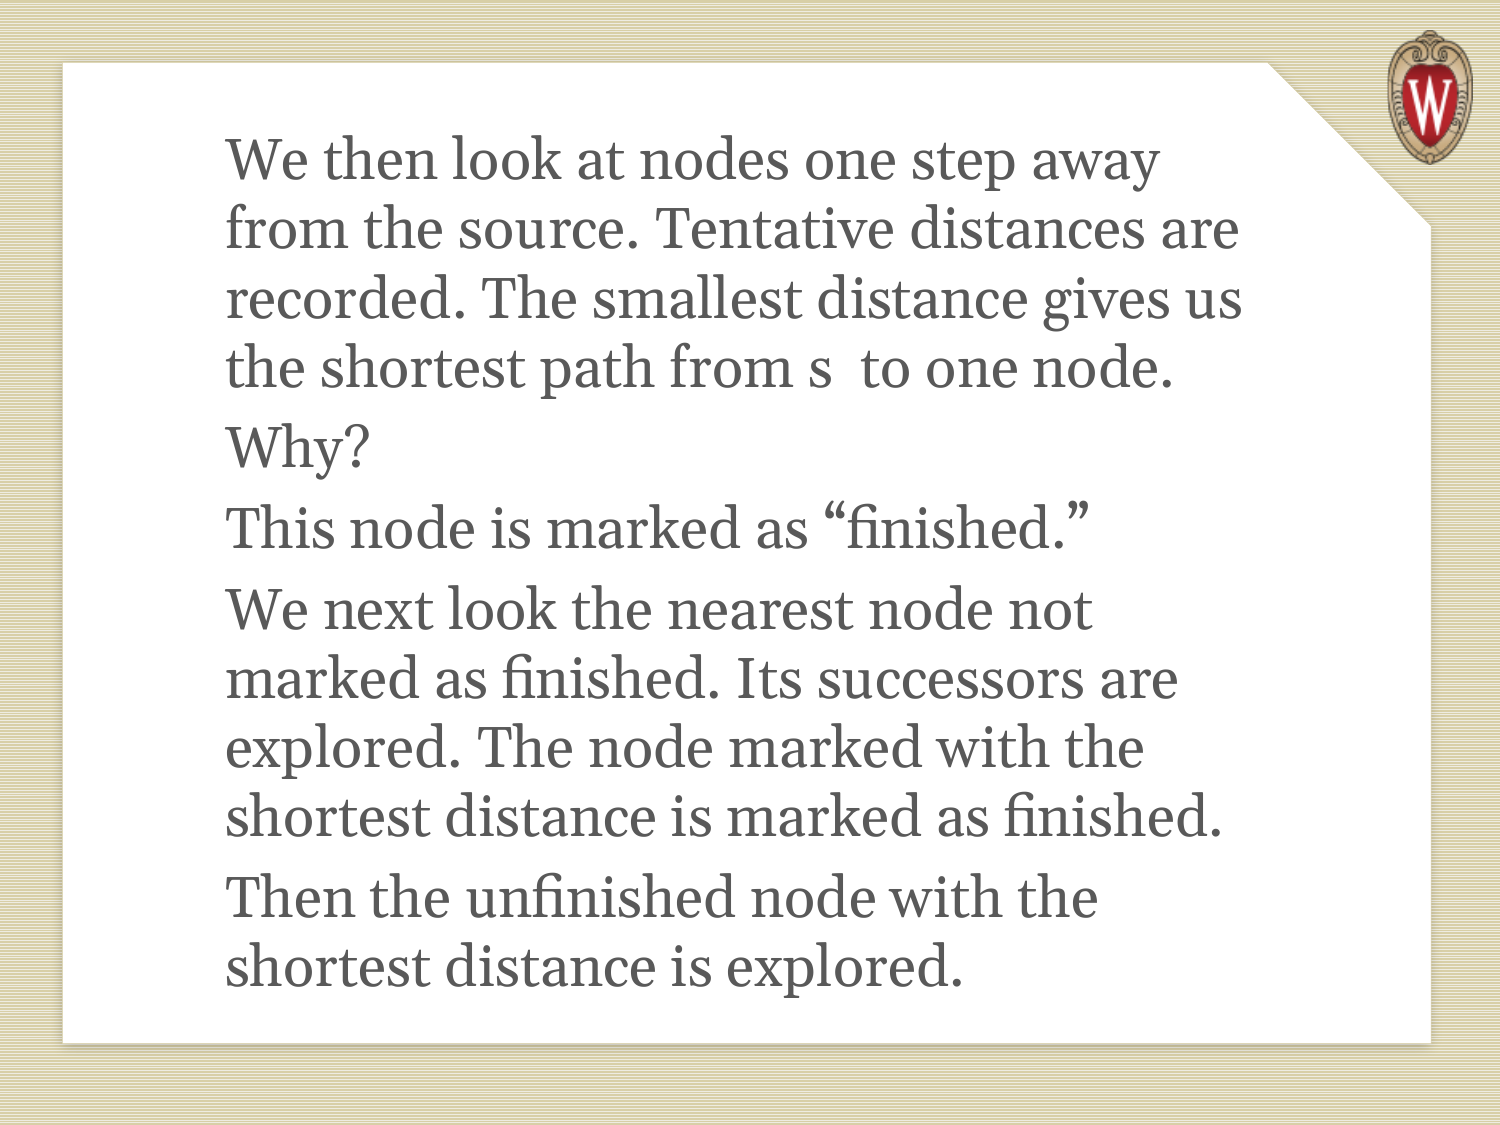

We then look at nodes one step away from the source. Tentative distances are recorded. The smallest distance gives us the shortest path from s  to one node.
Why?
This node is marked as “finished.”
We next look the nearest node not marked as finished. Its successors are explored. The node marked with the shortest distance is marked as finished.
Then the unfinished node with the shortest distance is explored.